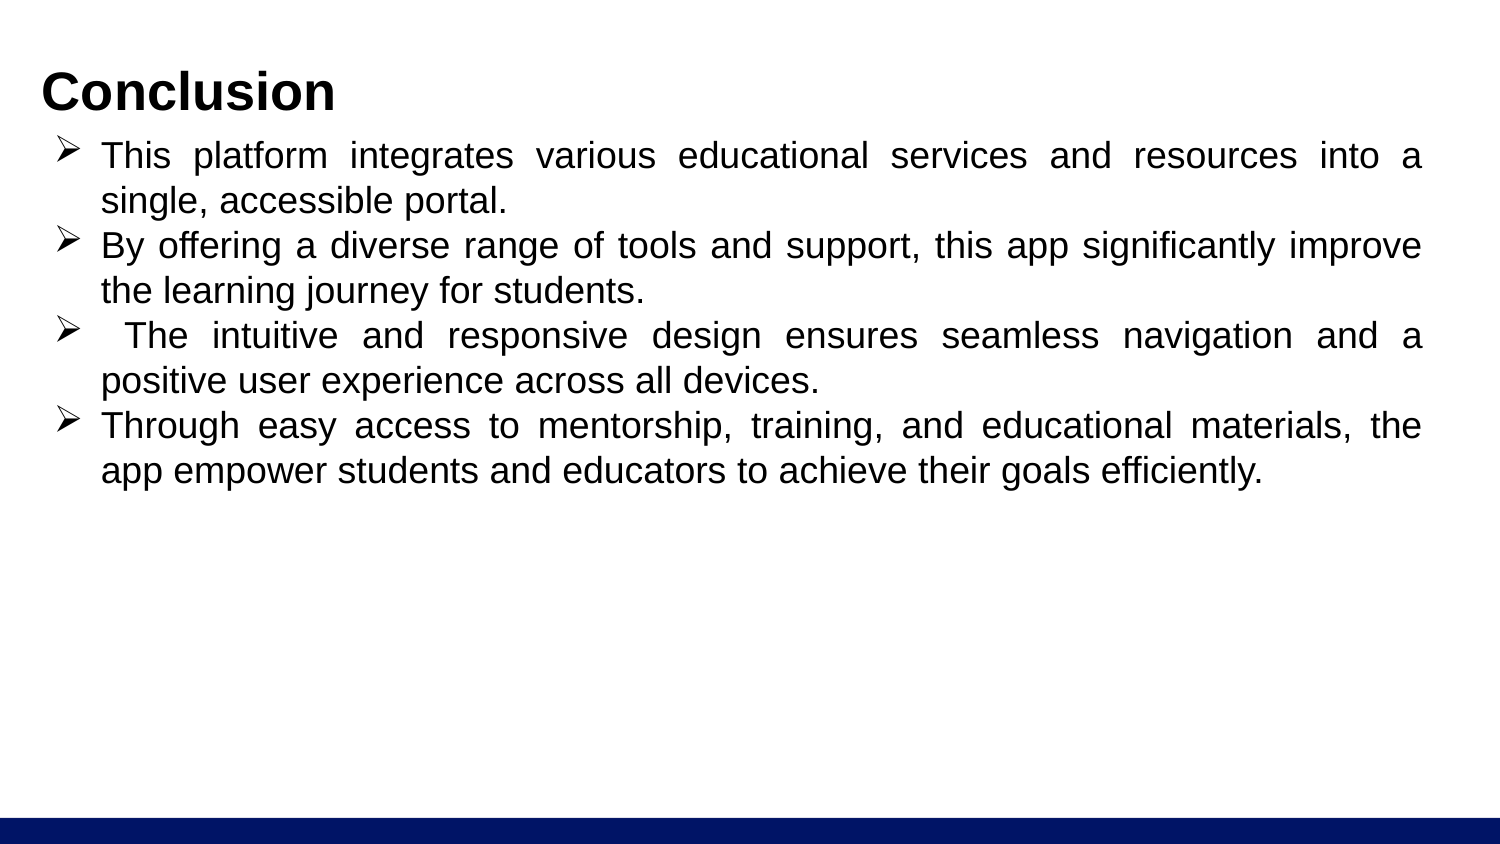

# Conclusion
This platform integrates various educational services and resources into a single, accessible portal.
By offering a diverse range of tools and support, this app significantly improve the learning journey for students.
 The intuitive and responsive design ensures seamless navigation and a positive user experience across all devices.
Through easy access to mentorship, training, and educational materials, the app empower students and educators to achieve their goals efficiently.